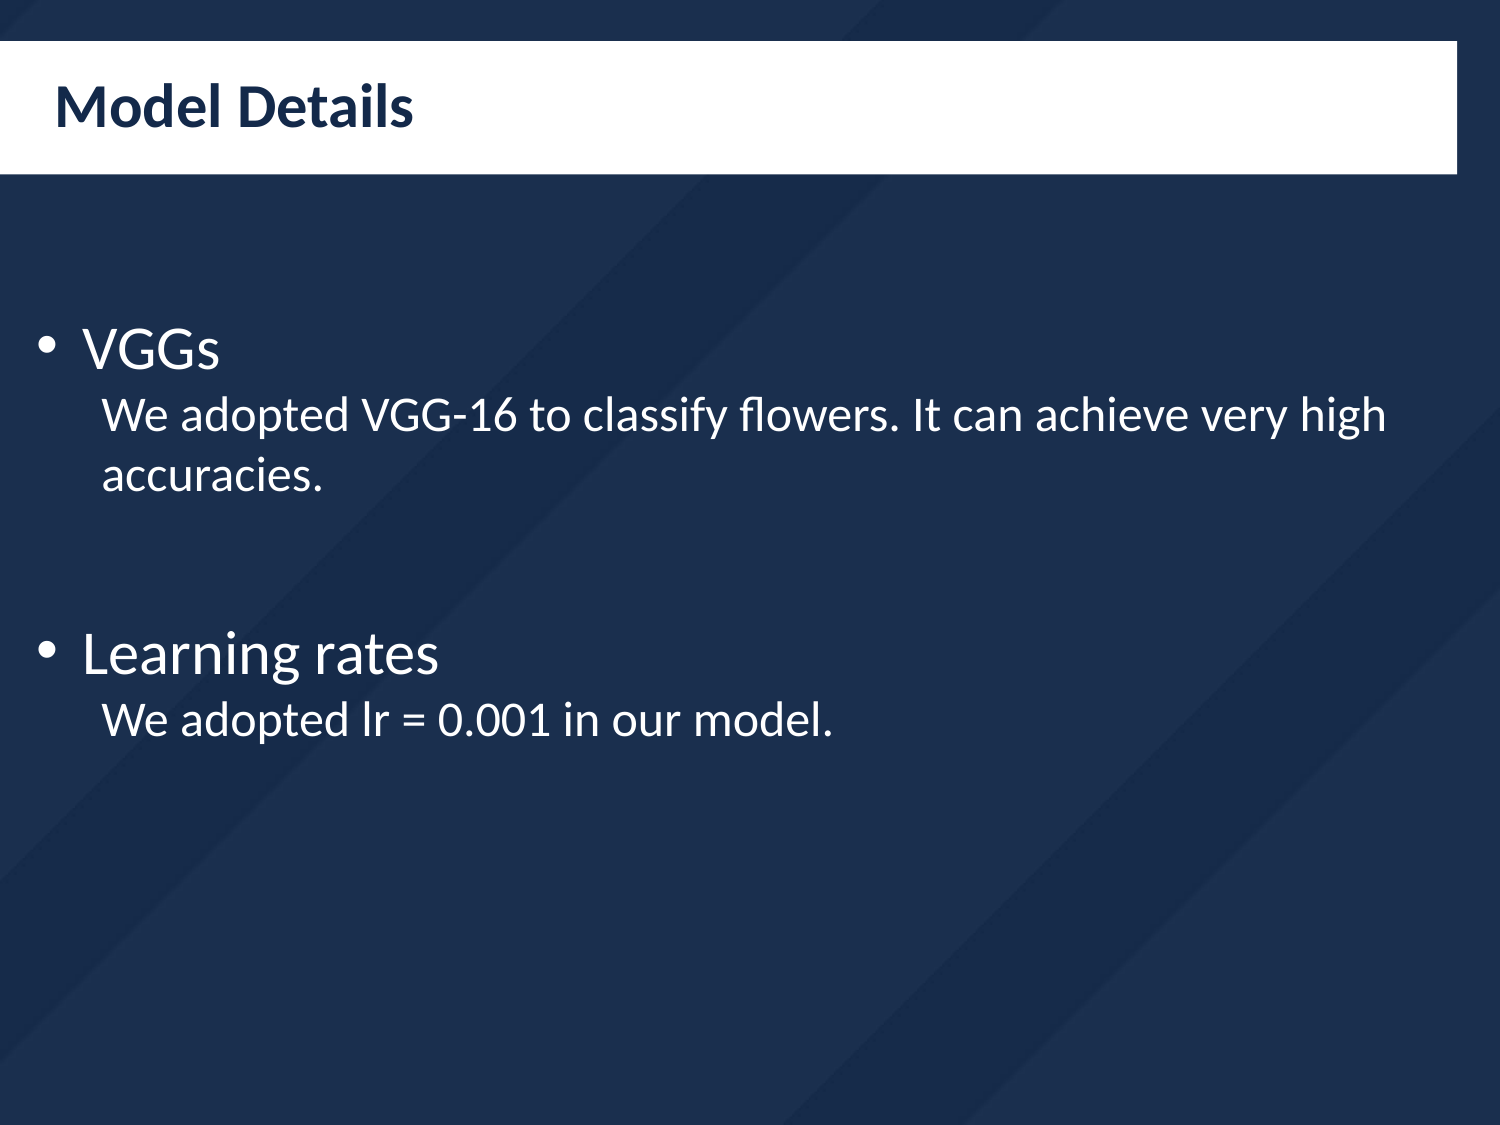

# Model Details
VGGs
We adopted VGG-16 to classify flowers. It can achieve very high accuracies.

Learning rates
We adopted lr = 0.001 in our model.